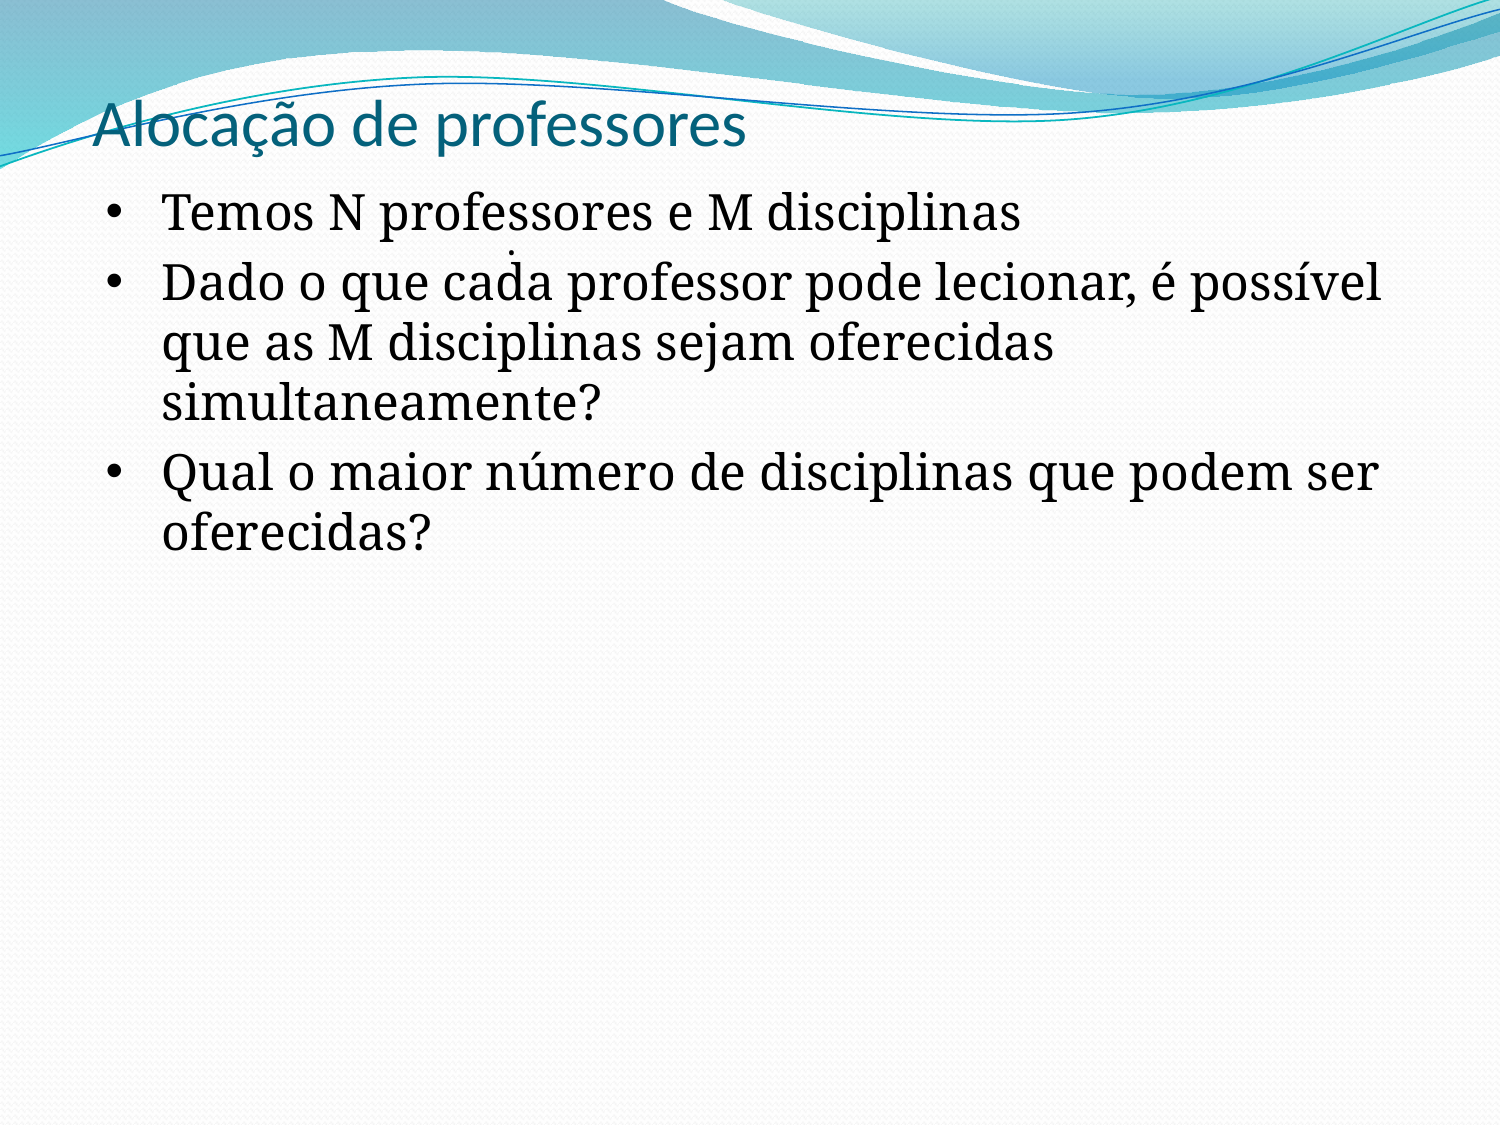

# Alocação de professores
Temos N professores e M disciplinas
Dado o que cada professor pode lecionar, é possível que as M disciplinas sejam oferecidas simultaneamente?
Qual o maior número de disciplinas que podem ser oferecidas?
.